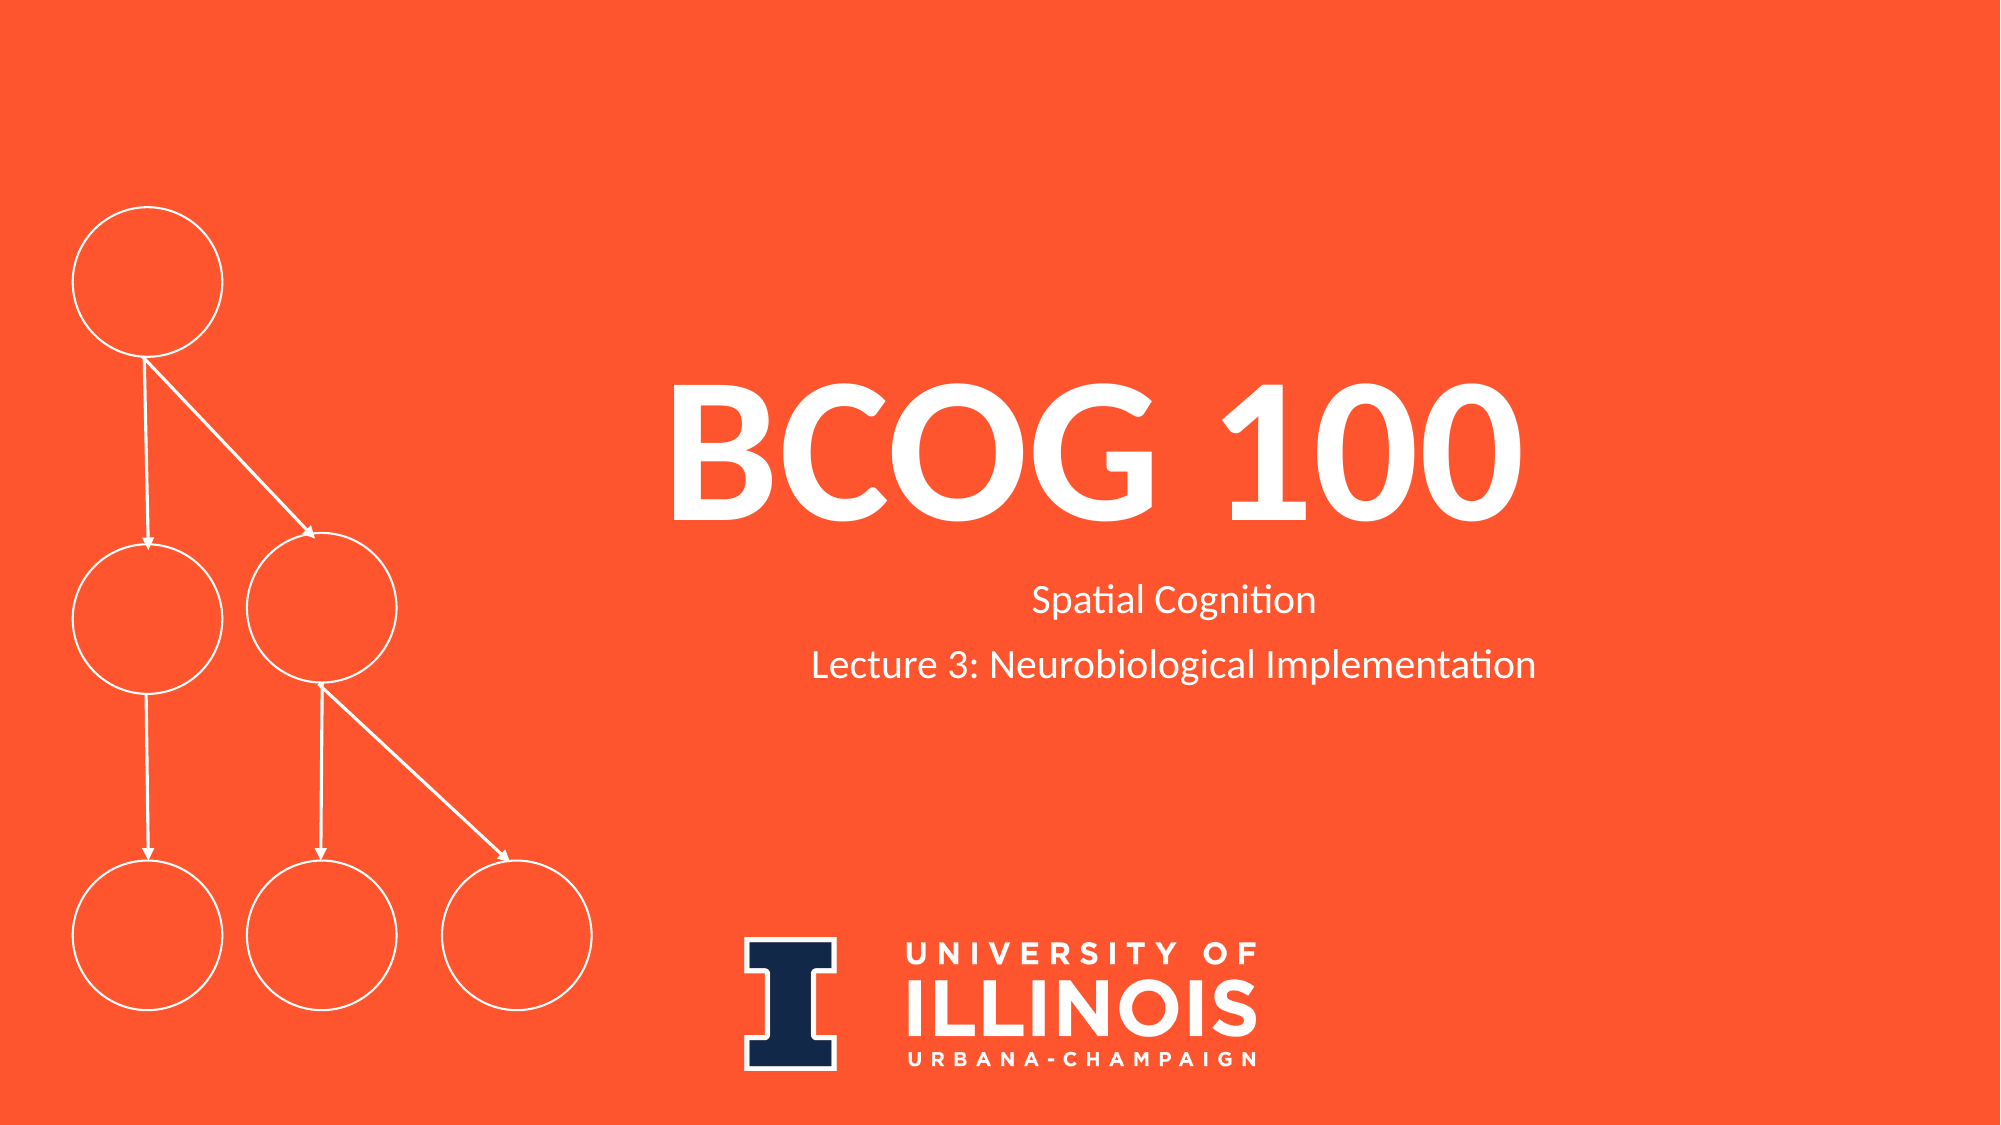

# BCOG 100

Spatial Cognition
Lecture 3: Neurobiological Implementation